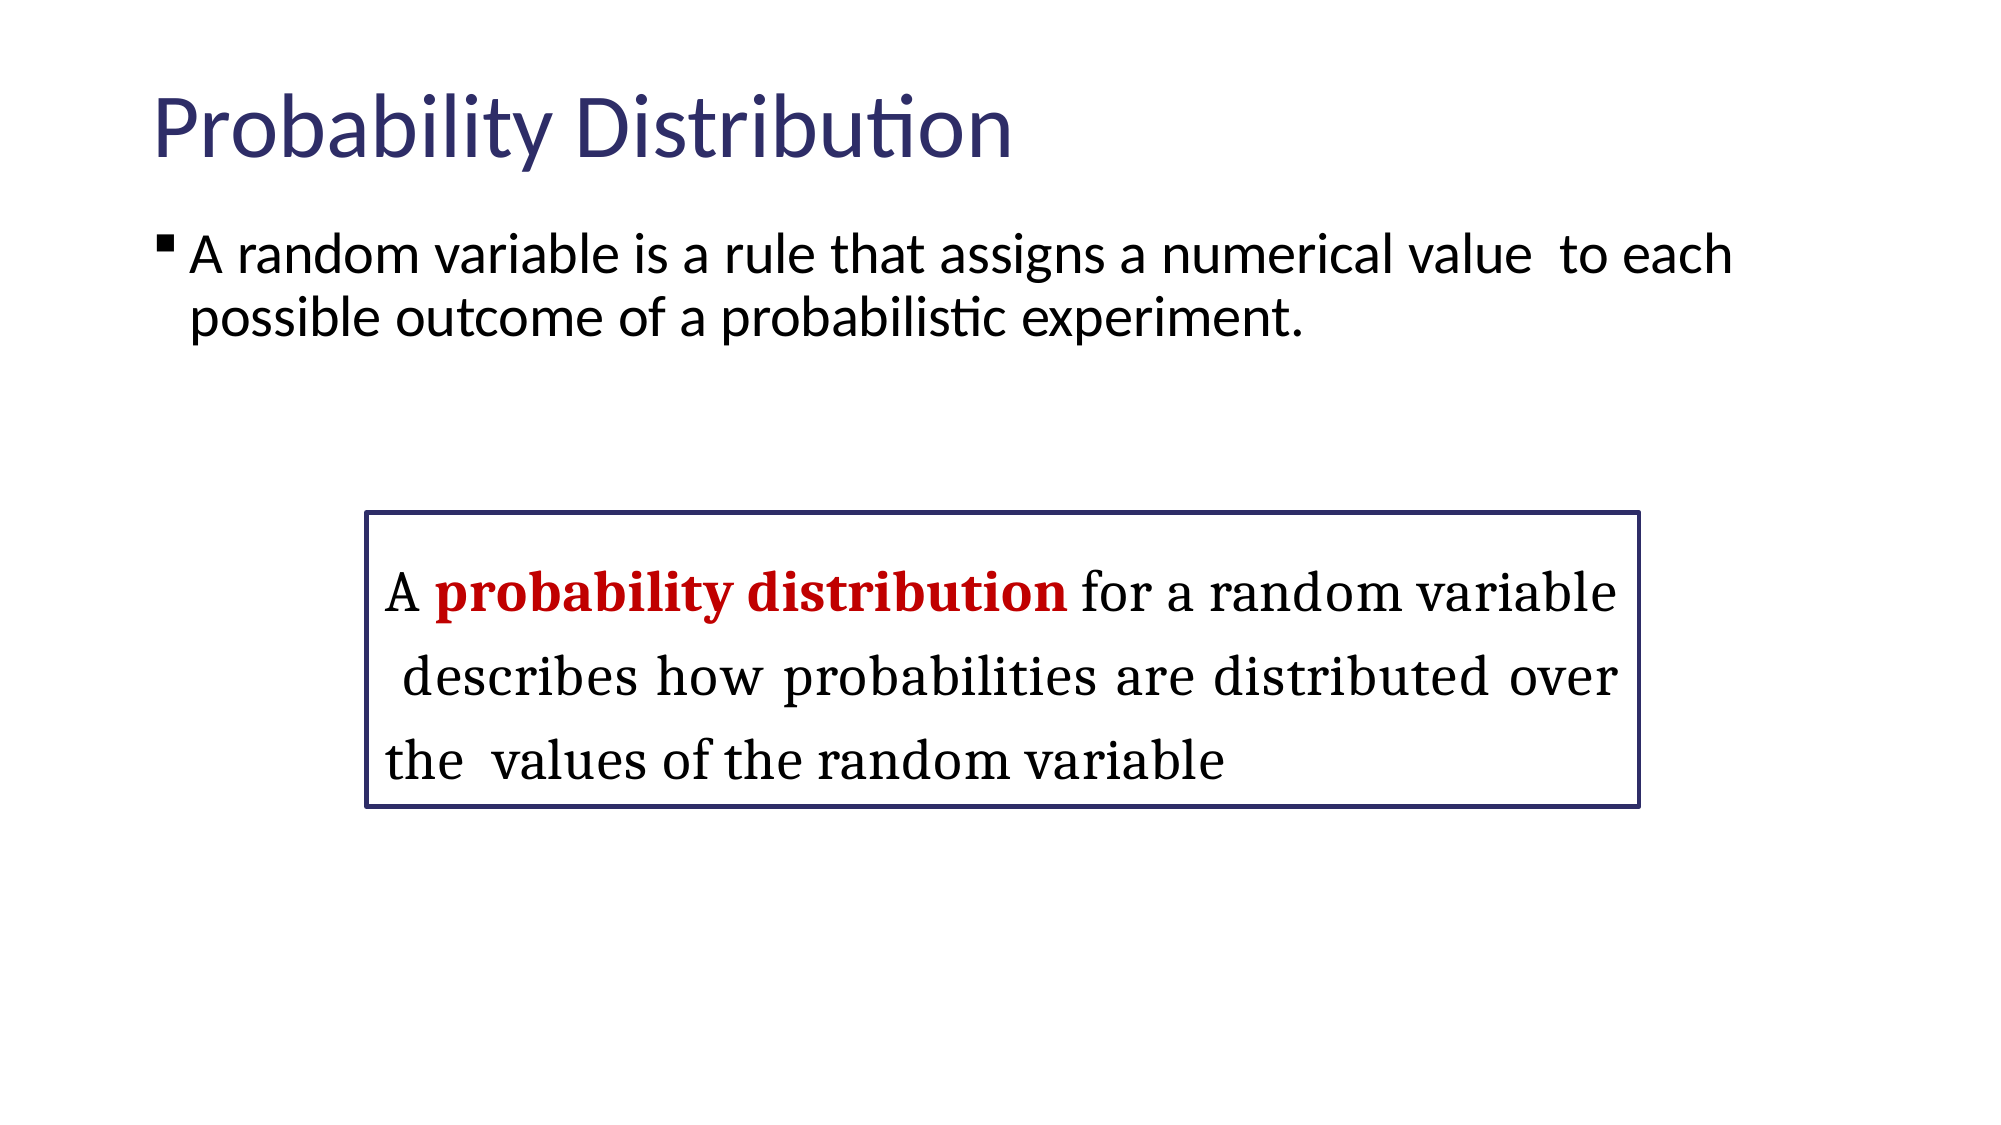

# Probability Distribution
A random variable is a rule that assigns a numerical value  to each possible outcome of a probabilistic experiment.

A probability distribution for a random variable  describes how probabilities are distributed over the  values of the random variable